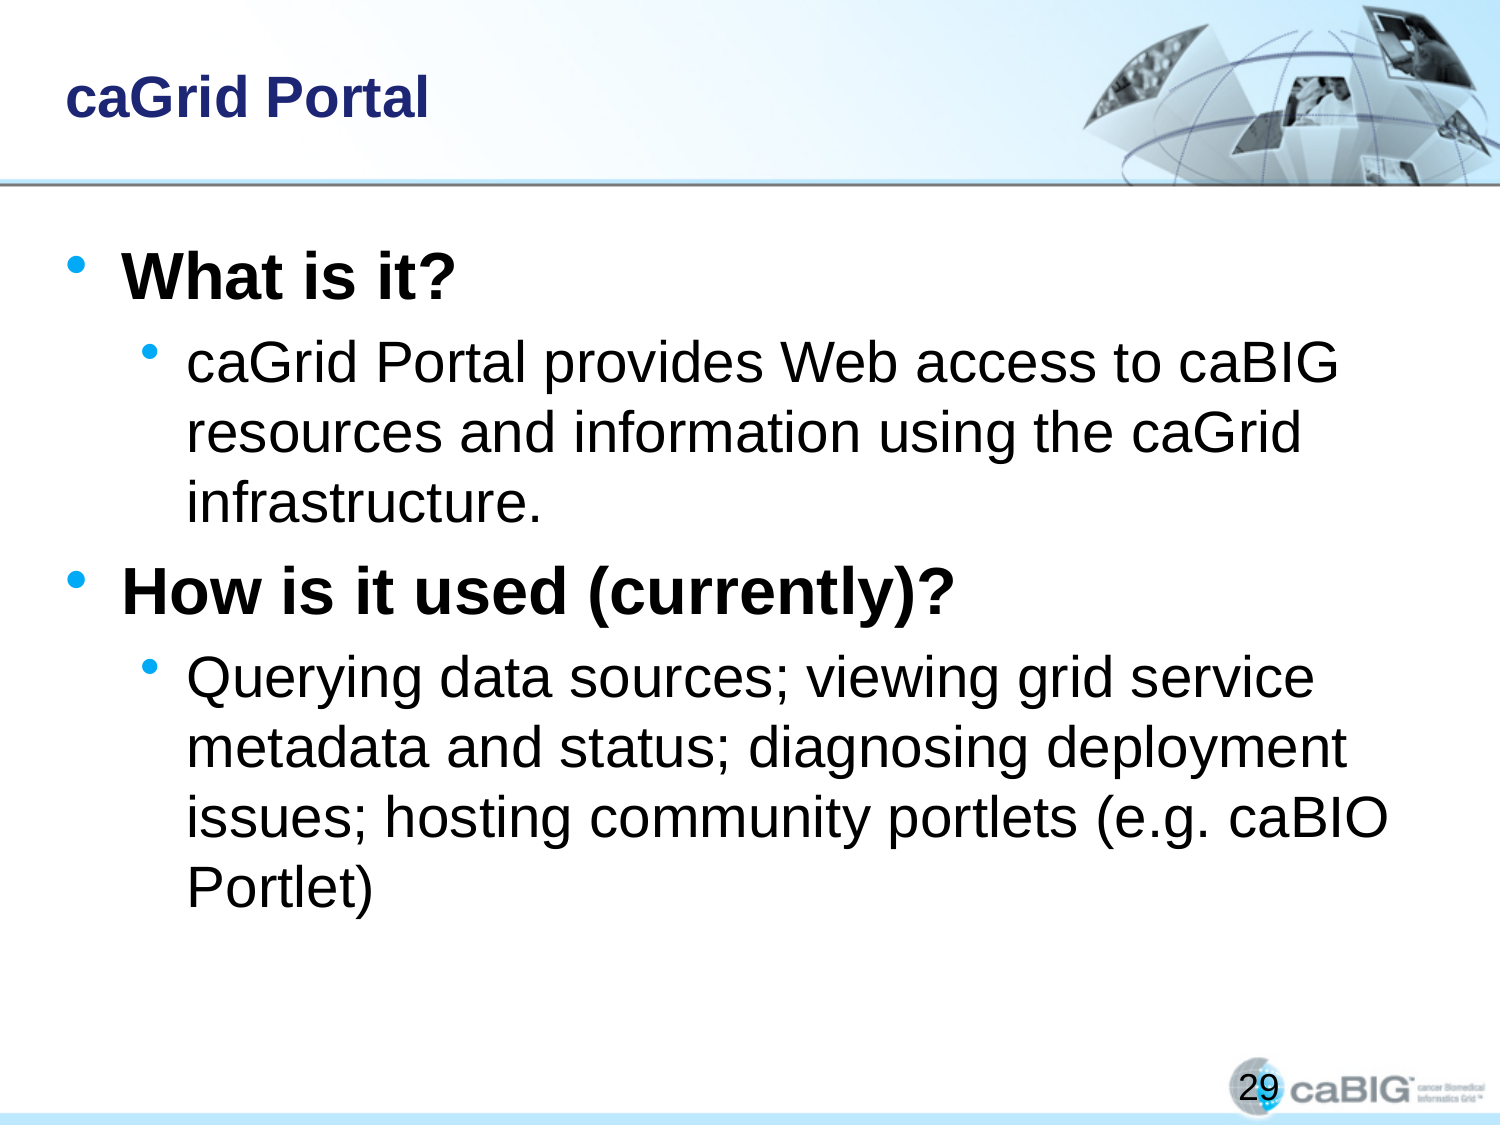

# caGrid Portal
What is it?
caGrid Portal provides Web access to caBIG resources and information using the caGrid infrastructure.
How is it used (currently)?
Querying data sources; viewing grid service metadata and status; diagnosing deployment issues; hosting community portlets (e.g. caBIO Portlet)